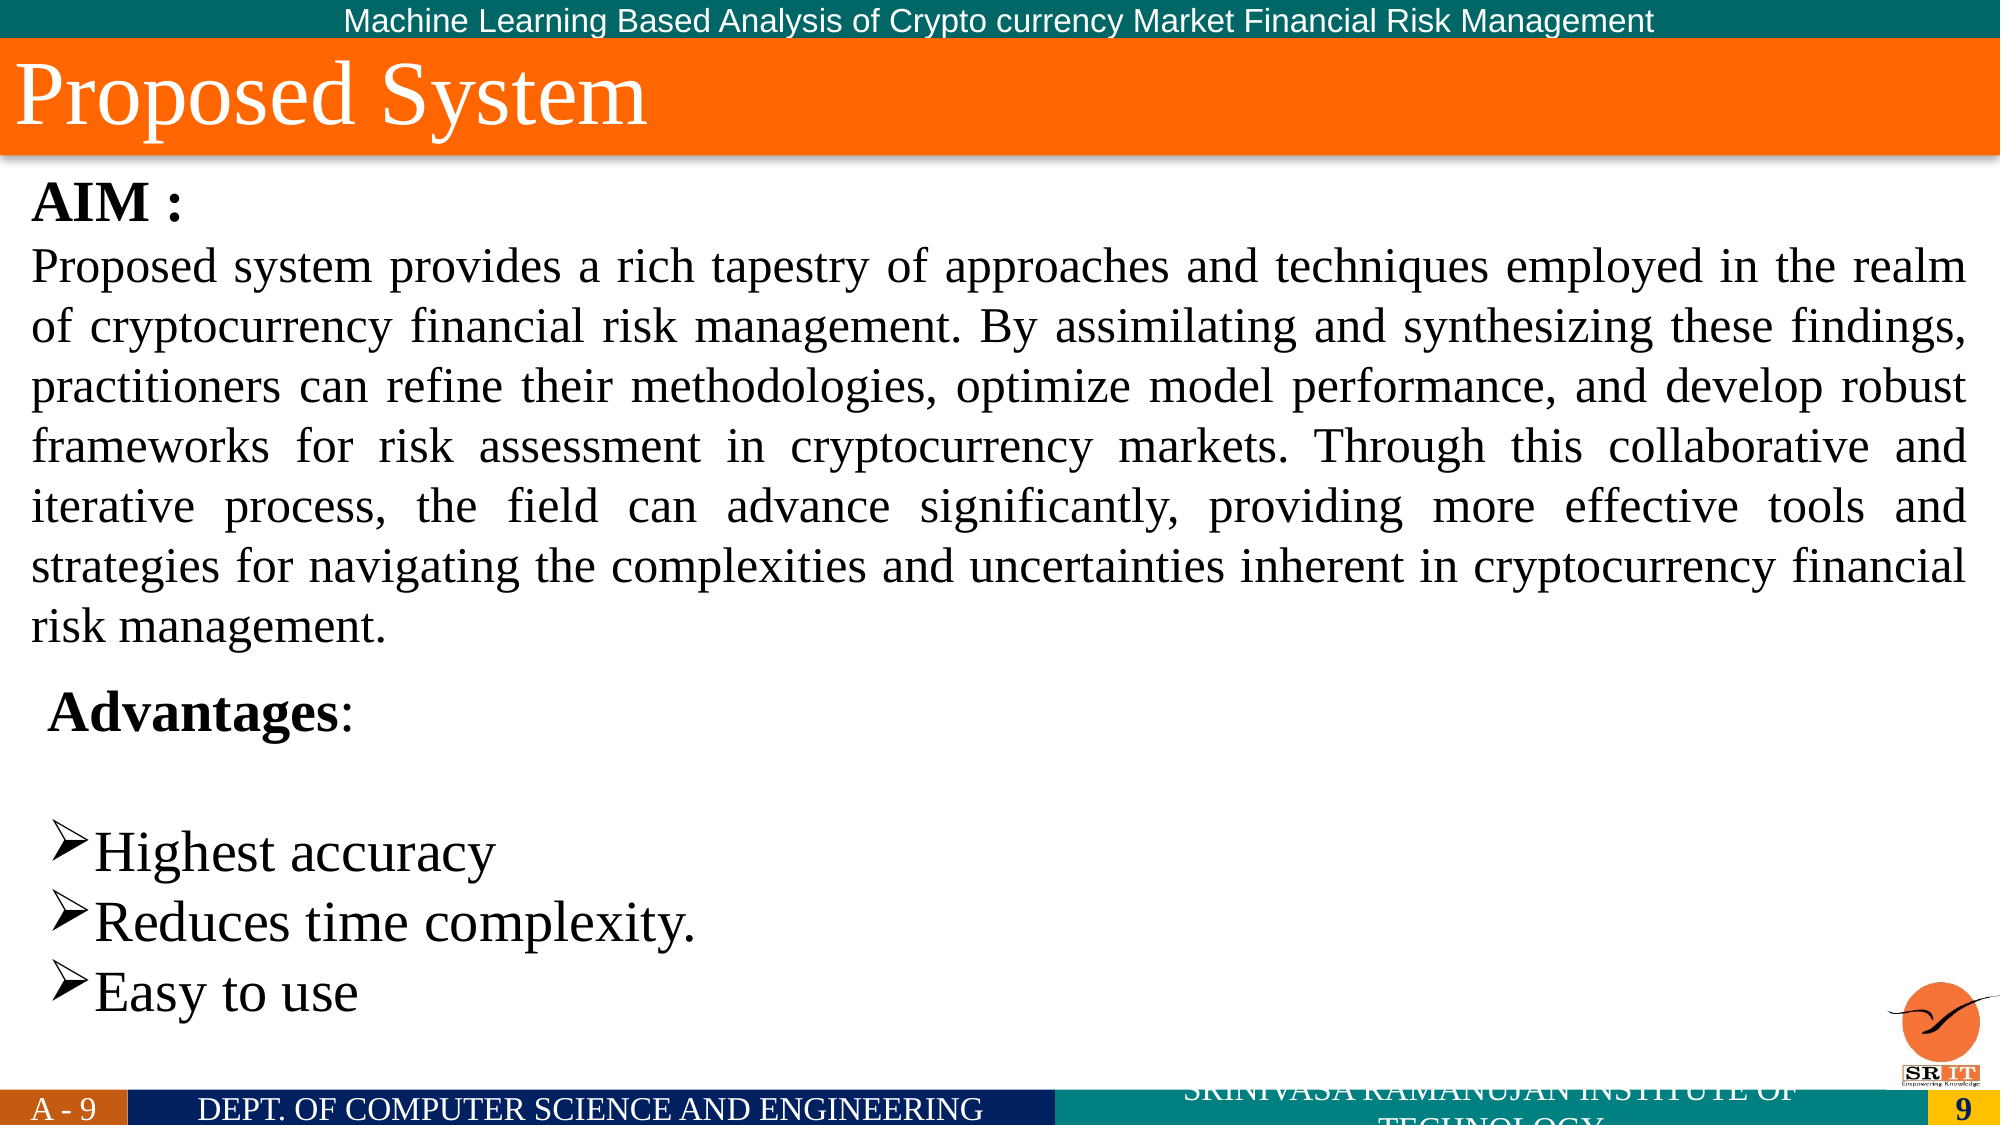

# Proposed System
AIM :
Proposed system provides a rich tapestry of approaches and techniques employed in the realm of cryptocurrency financial risk management. By assimilating and synthesizing these findings, practitioners can refine their methodologies, optimize model performance, and develop robust frameworks for risk assessment in cryptocurrency markets. Through this collaborative and iterative process, the field can advance significantly, providing more effective tools and strategies for navigating the complexities and uncertainties inherent in cryptocurrency financial risk management.
Advantages:

Highest accuracy
Reduces time complexity.
Easy to use